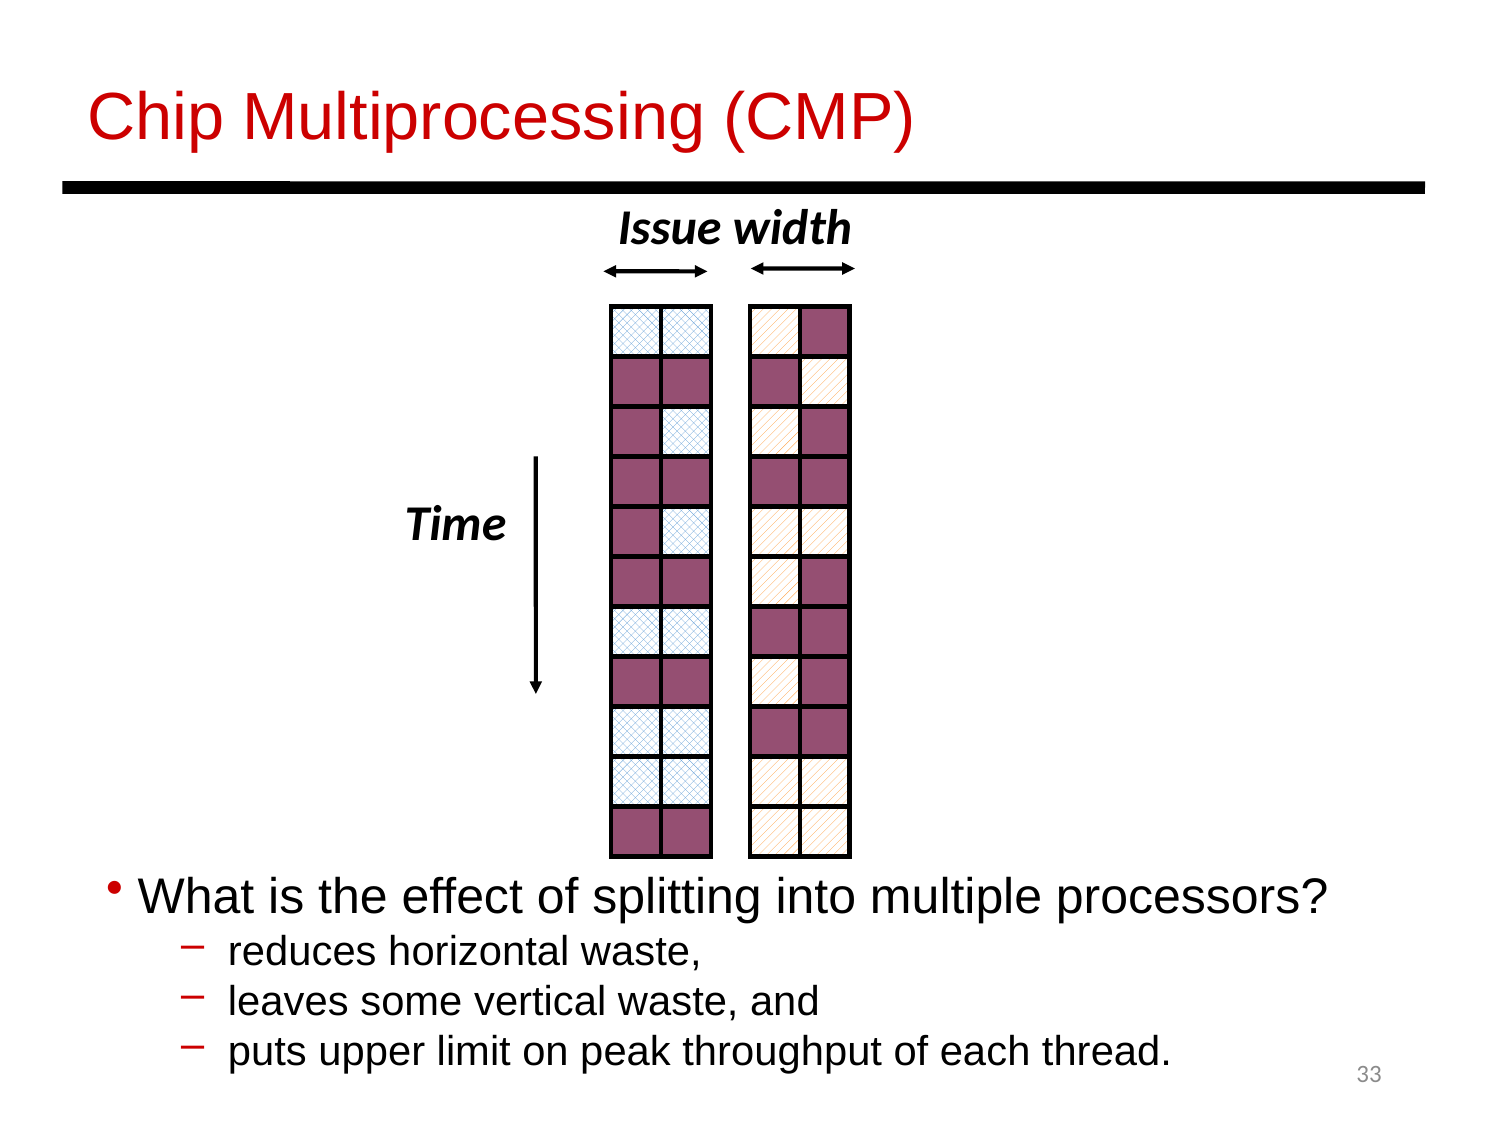

Chip Multiprocessing (CMP)

Issue width

Time

 What is the effect of splitting into multiple processors?
reduces horizontal waste,
leaves some vertical waste, and
puts upper limit on peak throughput of each thread.
33